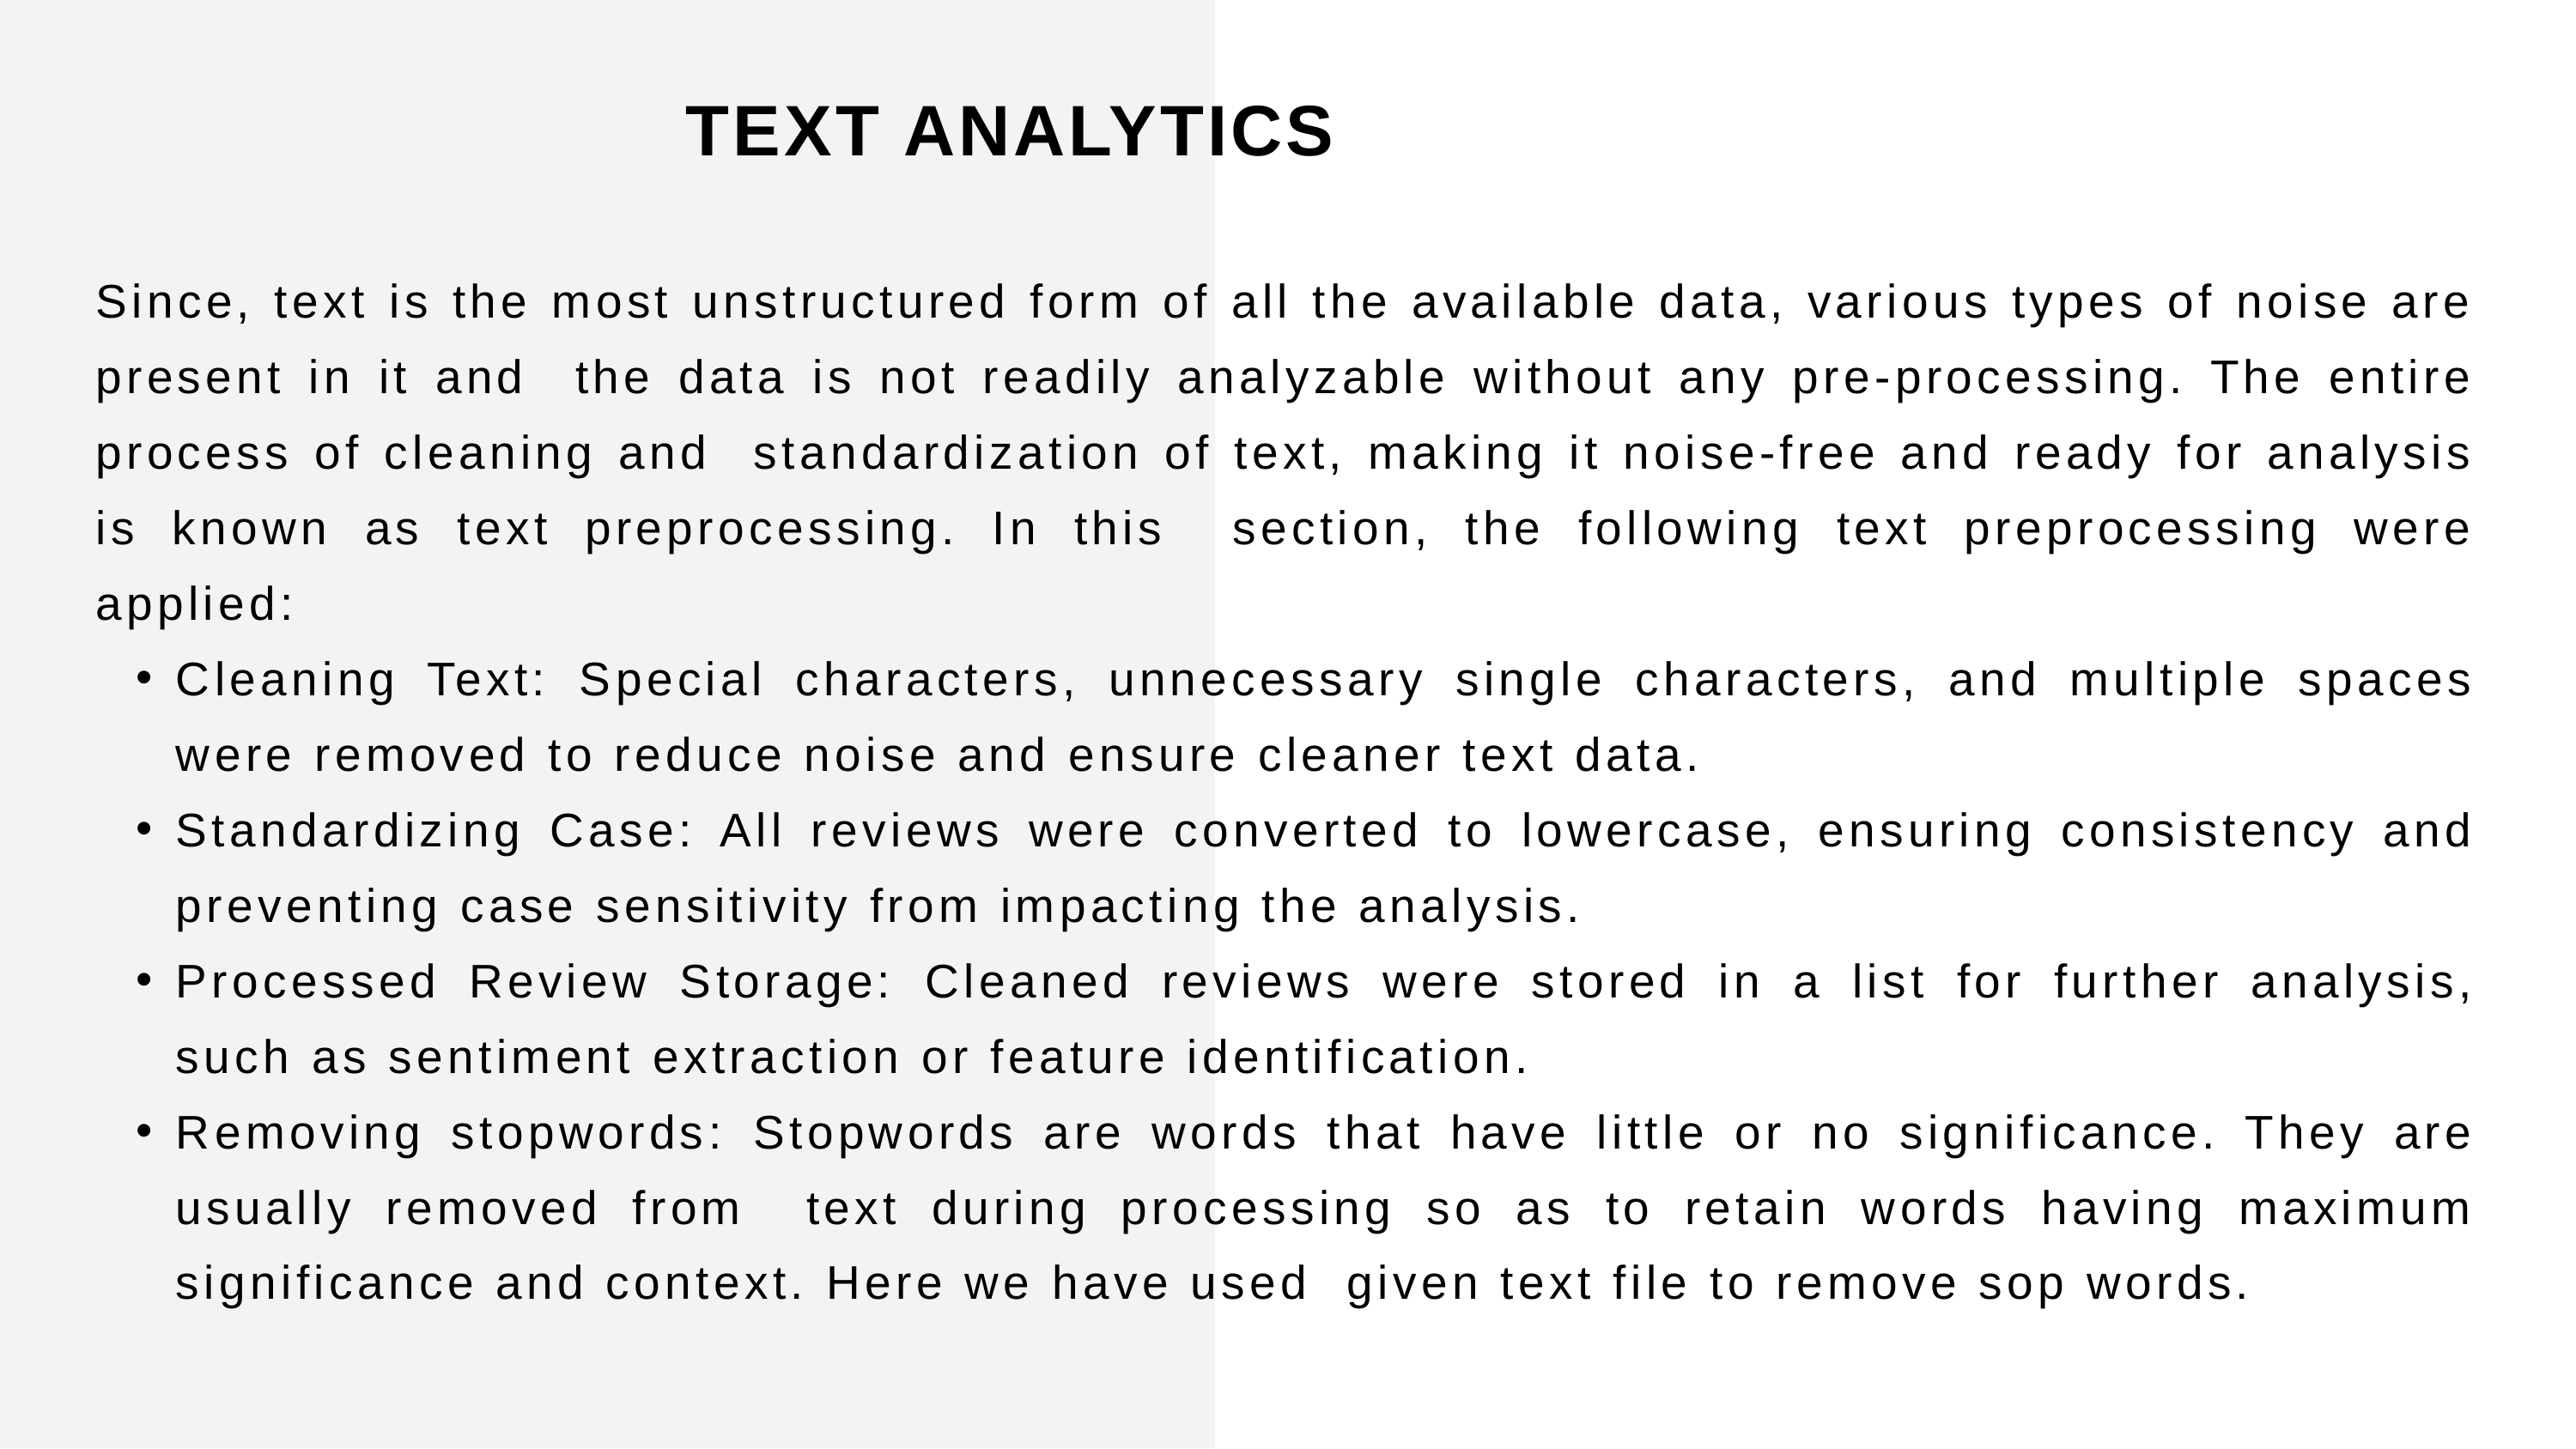

TEXT ANALYTICS
Since, text is the most unstructured form of all the available data, various types of noise are present in it and  the data is not readily analyzable without any pre-processing. The entire process of cleaning and  standardization of text, making it noise-free and ready for analysis is known as text preprocessing. In this  section, the following text preprocessing were applied:
Cleaning Text: Special characters, unnecessary single characters, and multiple spaces were removed to reduce noise and ensure cleaner text data.
Standardizing Case: All reviews were converted to lowercase, ensuring consistency and preventing case sensitivity from impacting the analysis.
Processed Review Storage: Cleaned reviews were stored in a list for further analysis, such as sentiment extraction or feature identification.
Removing stopwords: Stopwords are words that have little or no significance. They are usually removed from  text during processing so as to retain words having maximum significance and context. Here we have used  given text file to remove sop words.